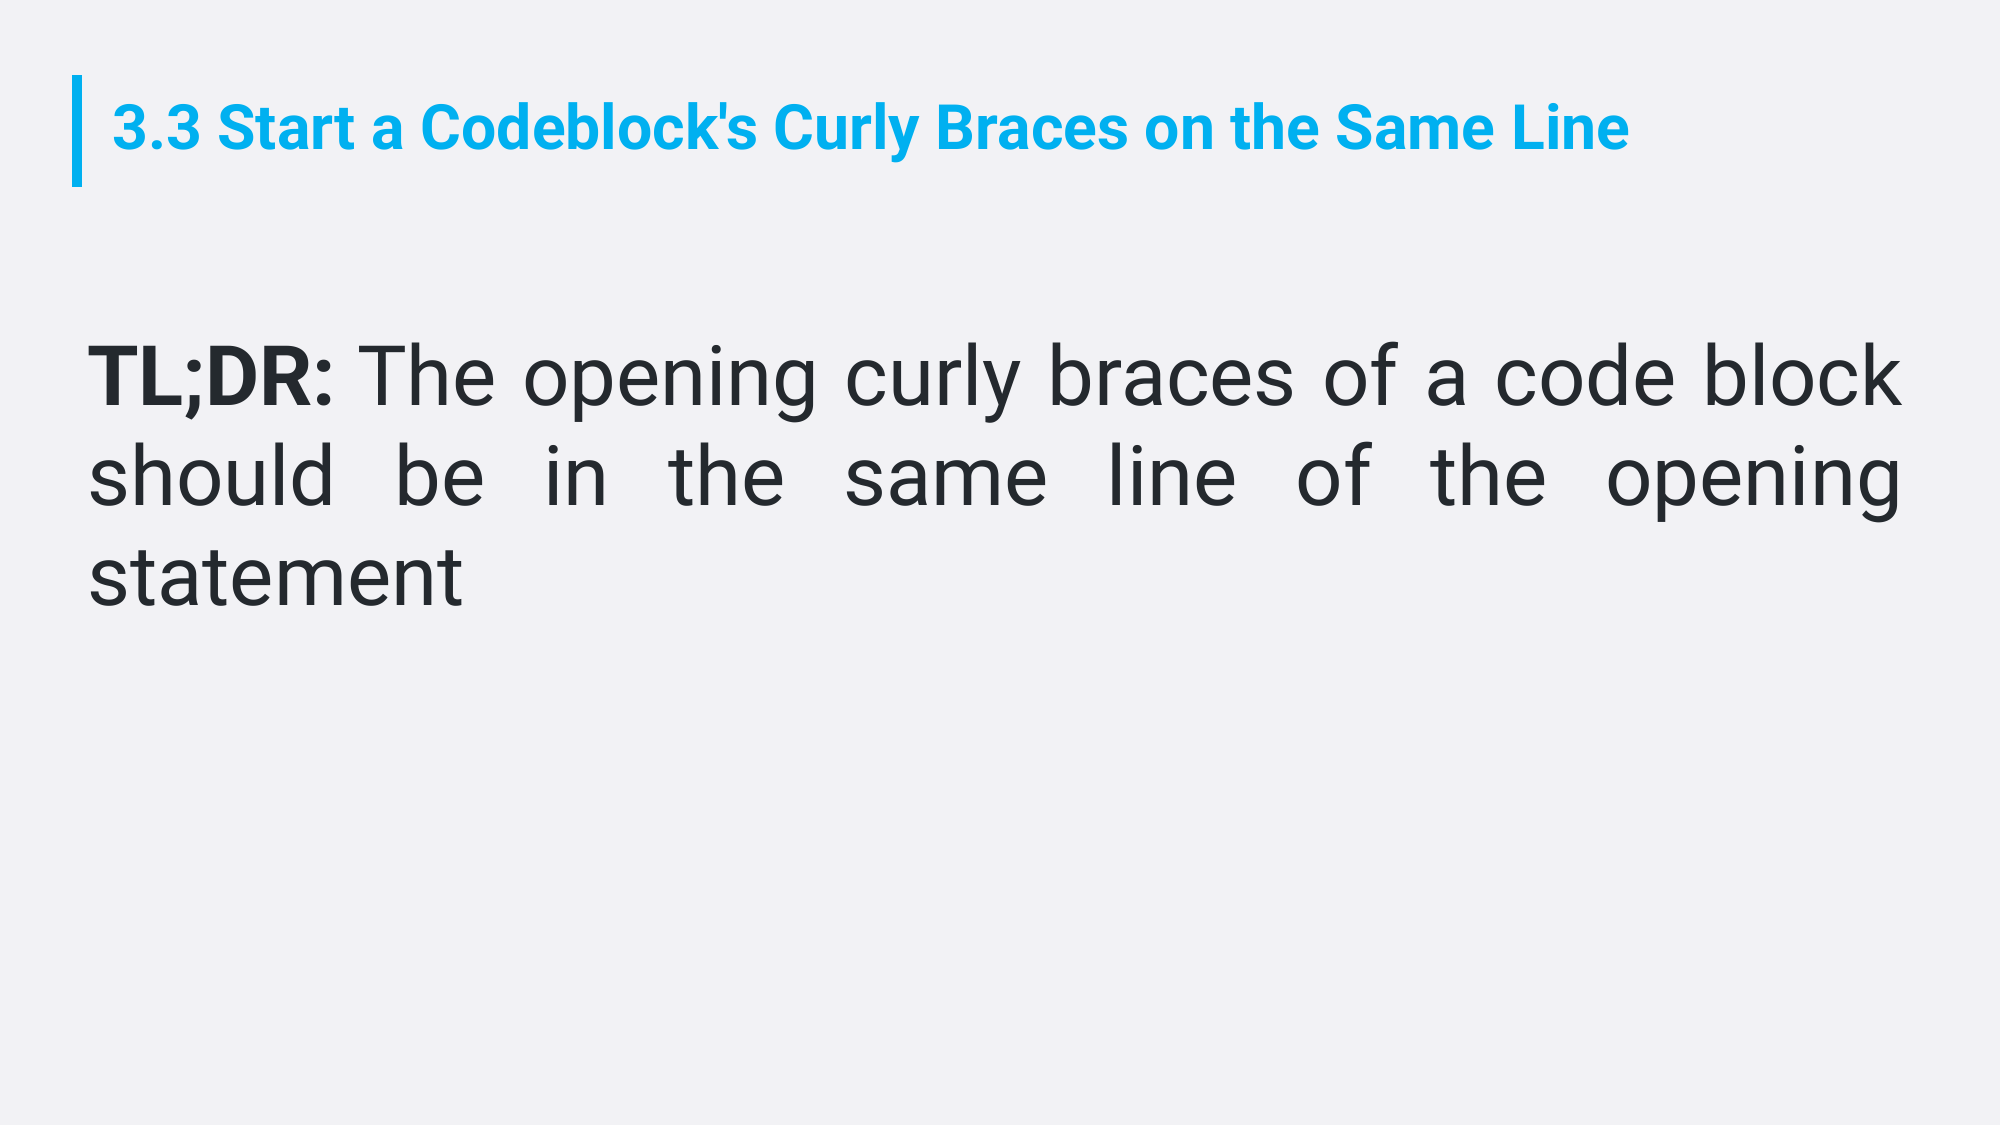

# 3.3 Start a Codeblock's Curly Braces on the Same Line
TL;DR: The opening curly braces of a code block should be in the same line of the opening statement